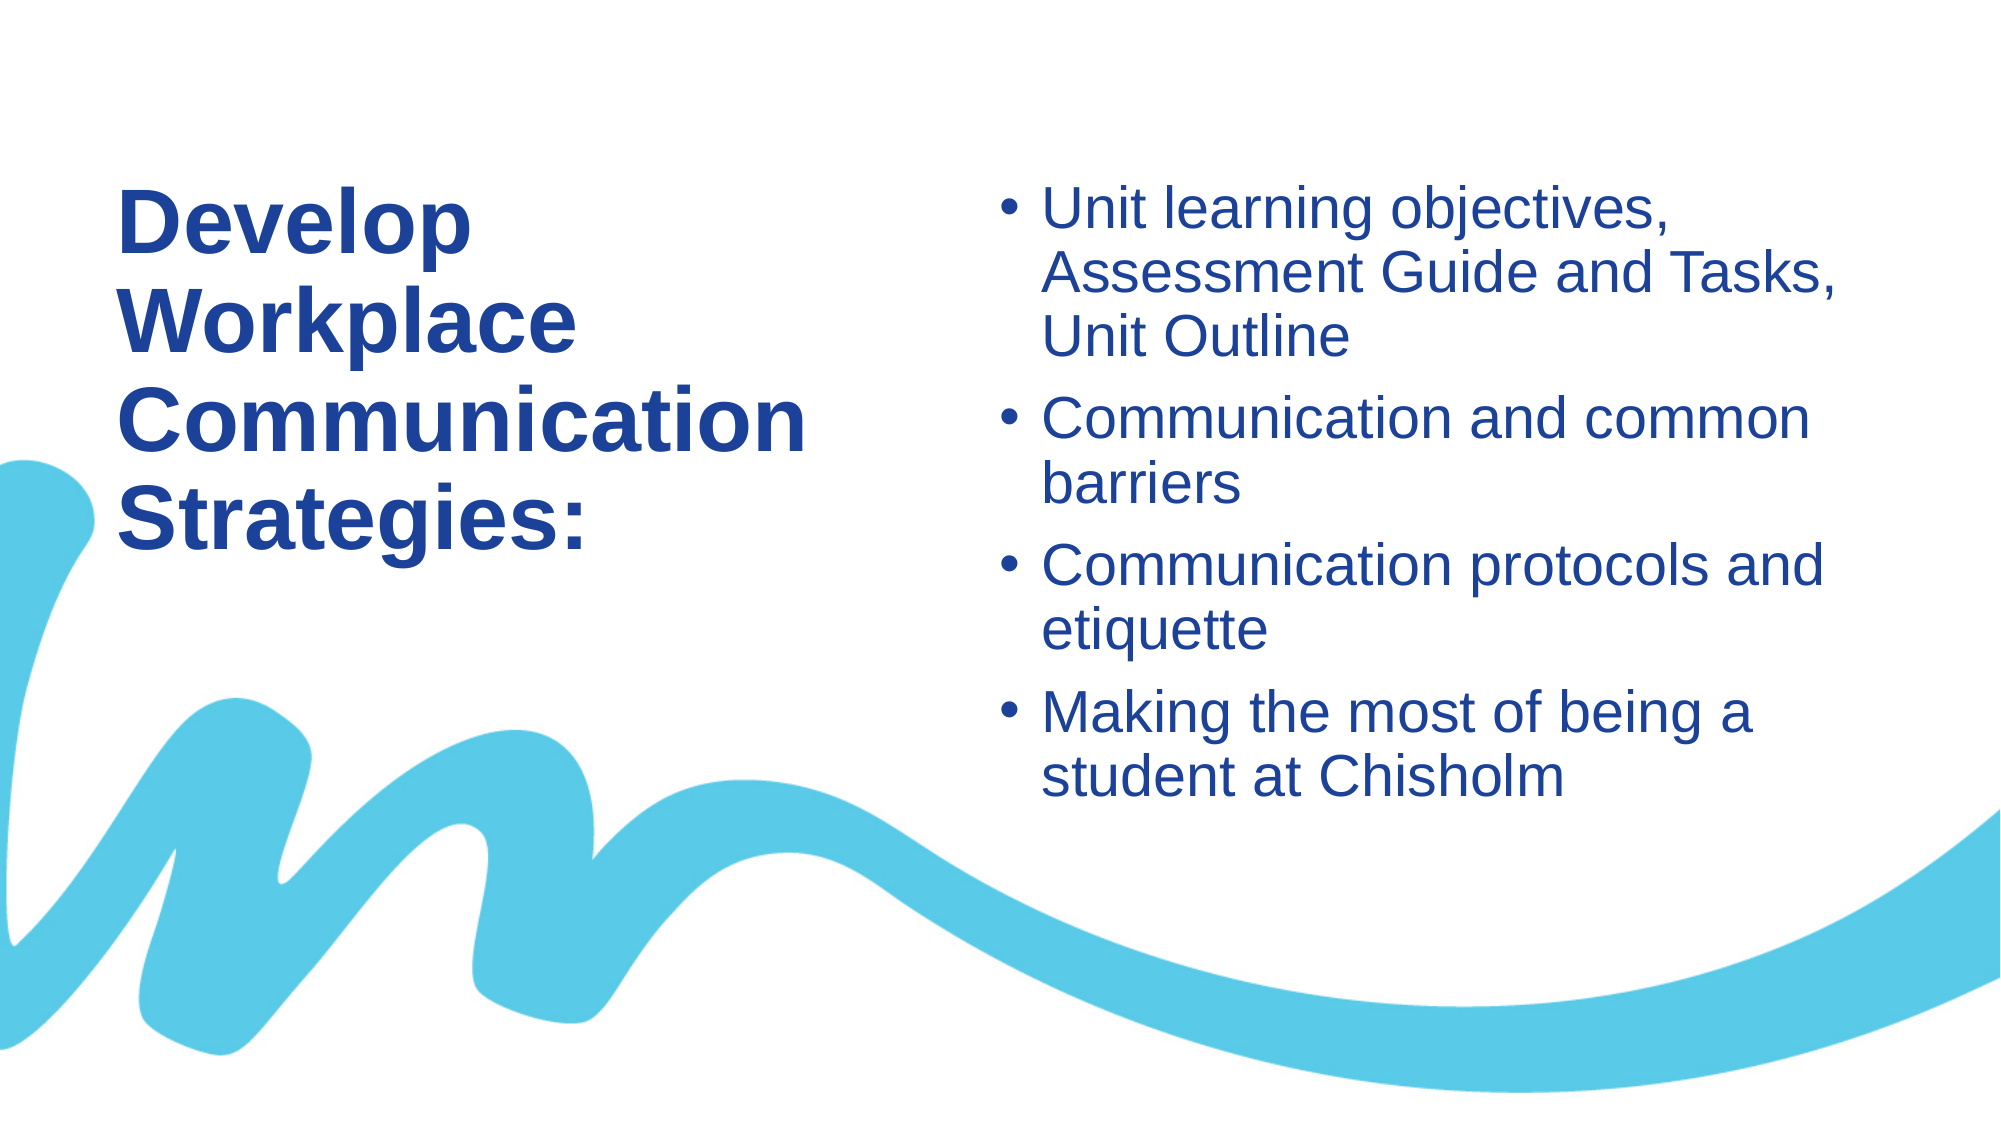

Develop Workplace Communication Strategies:
Unit learning objectives, Assessment Guide and Tasks, Unit Outline​
Communication and common barriers​
Communication protocols and etiquette​
Making the most of being a student at Chisholm